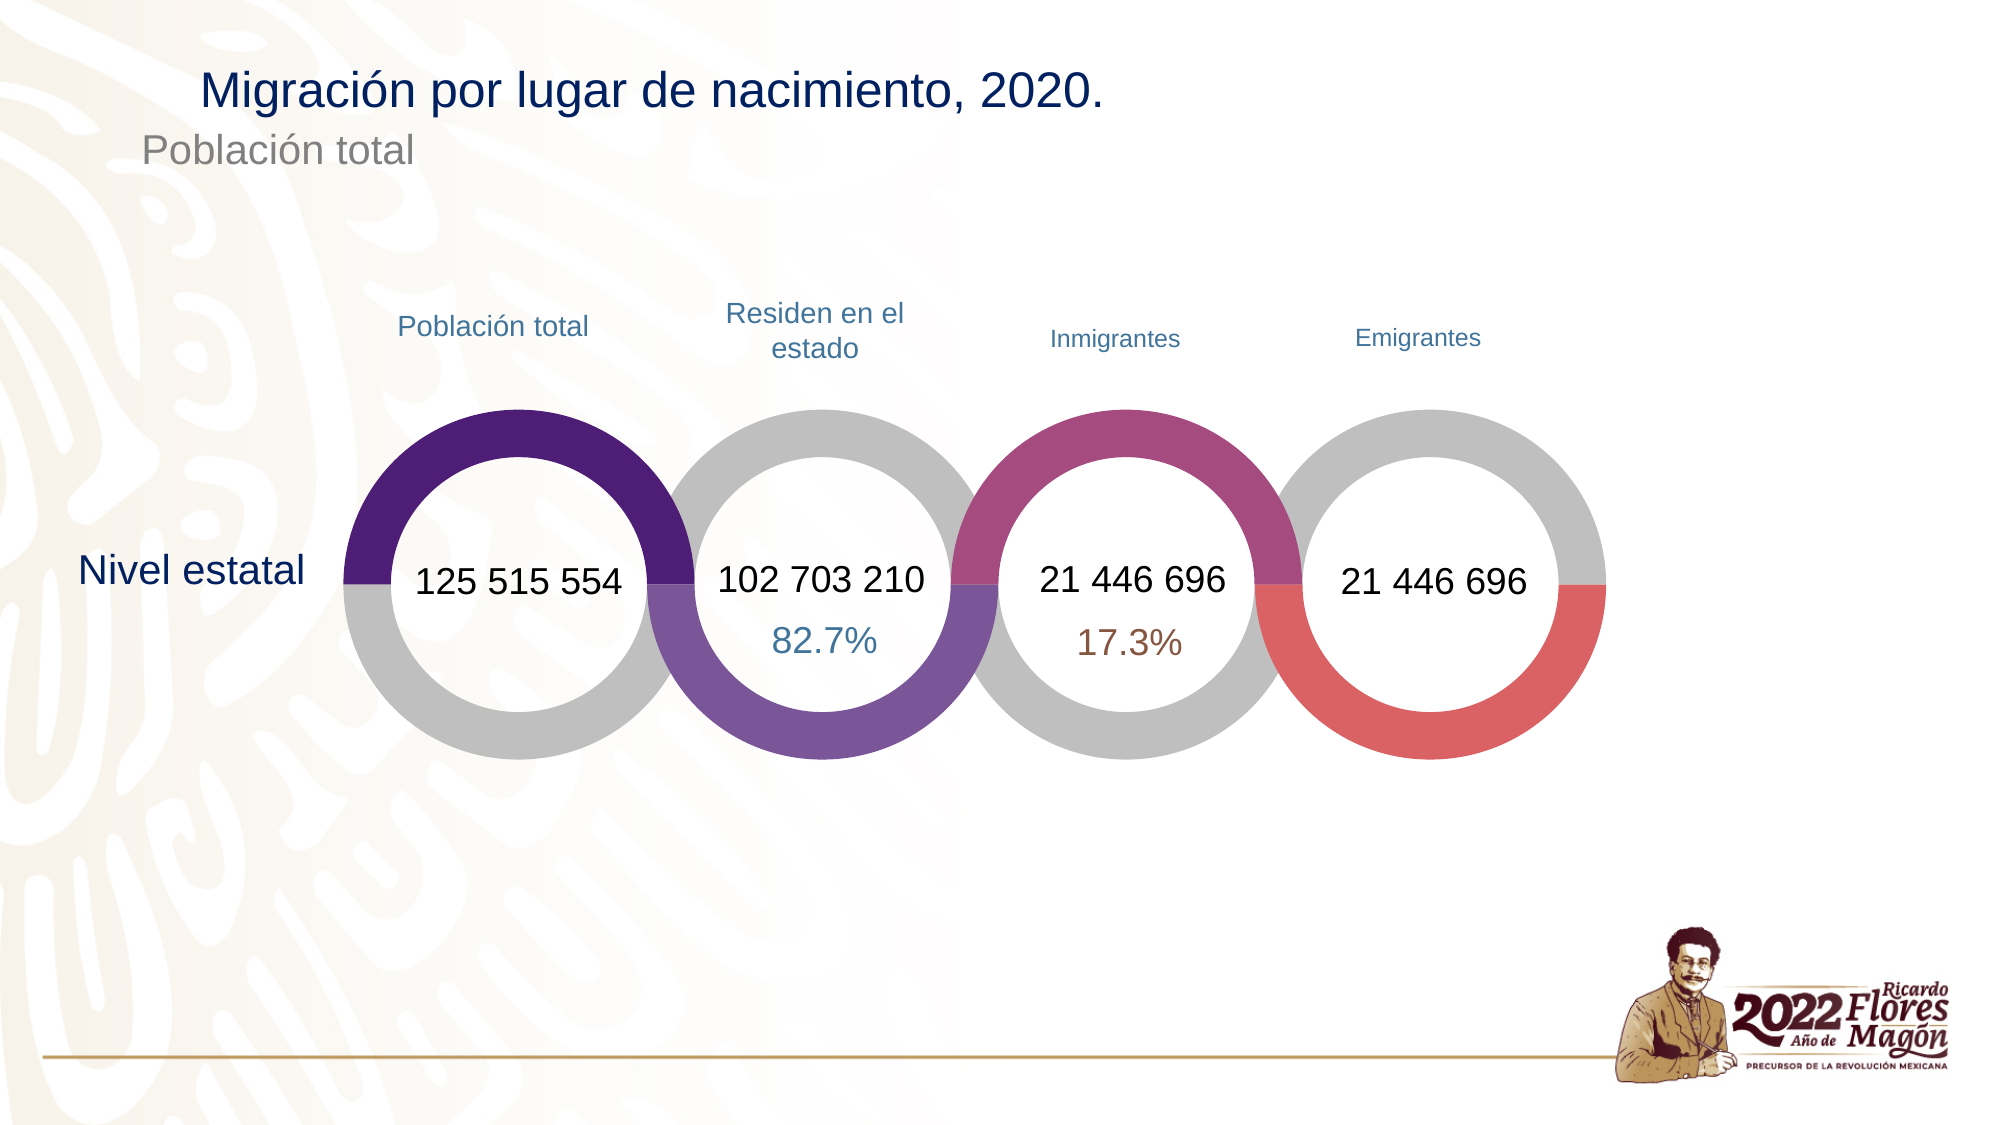

Migración por lugar de nacimiento, 2020.
Población total
Residen en el estado
Población total
Emigrantes
Inmigrantes

Nivel estatal
102 703 210
21 446 696
21 446 696
125 515 554

82.7%
17.3%